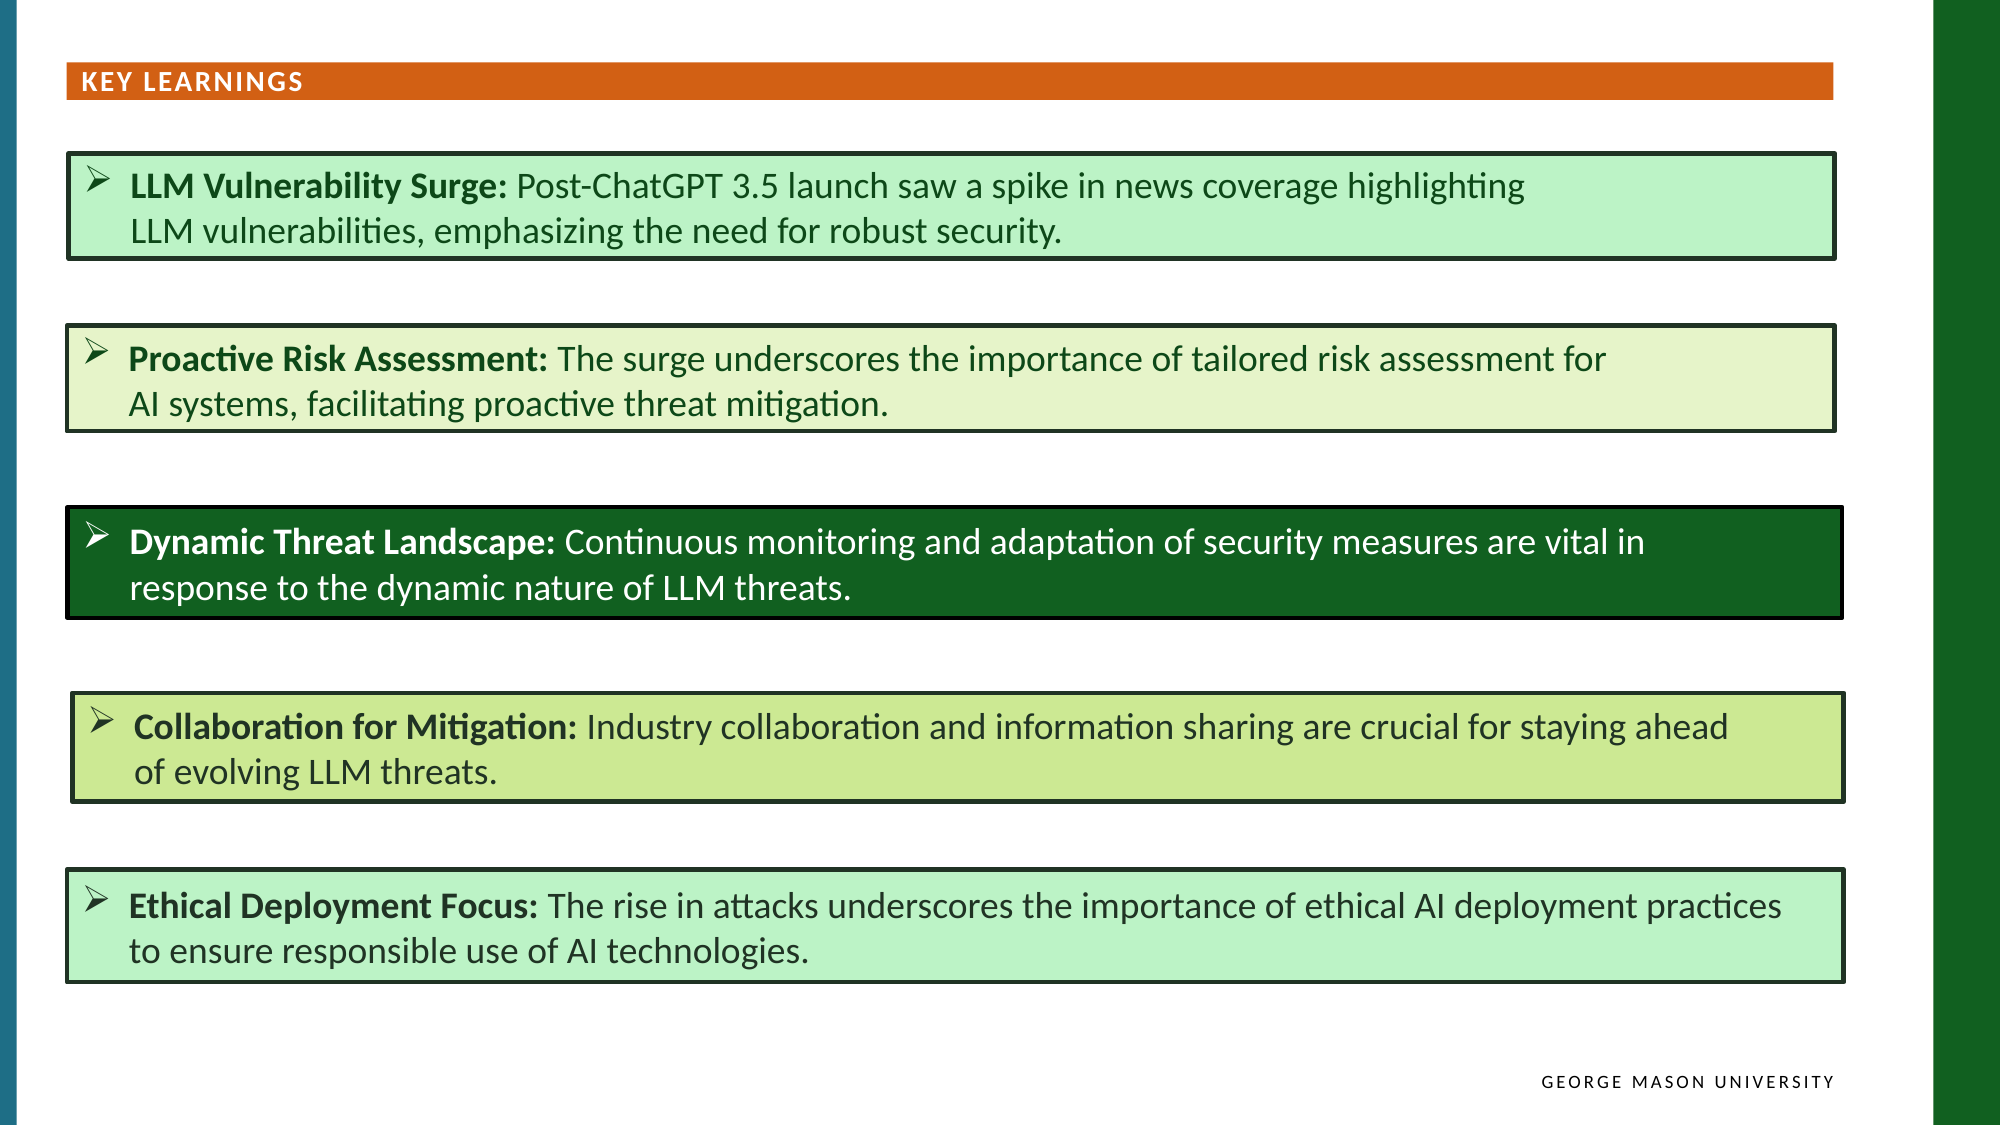

Key Learnings
LLM Vulnerability Surge: Post-ChatGPT 3.5 launch saw a spike in news coverage highlighting LLM vulnerabilities, emphasizing the need for robust security.
Proactive Risk Assessment: The surge underscores the importance of tailored risk assessment for AI systems, facilitating proactive threat mitigation.
Dynamic Threat Landscape: Continuous monitoring and adaptation of security measures are vital in response to the dynamic nature of LLM threats.
Collaboration for Mitigation: Industry collaboration and information sharing are crucial for staying ahead of evolving LLM threats.
Ethical Deployment Focus: The rise in attacks underscores the importance of ethical AI deployment practices to ensure responsible use of AI technologies.